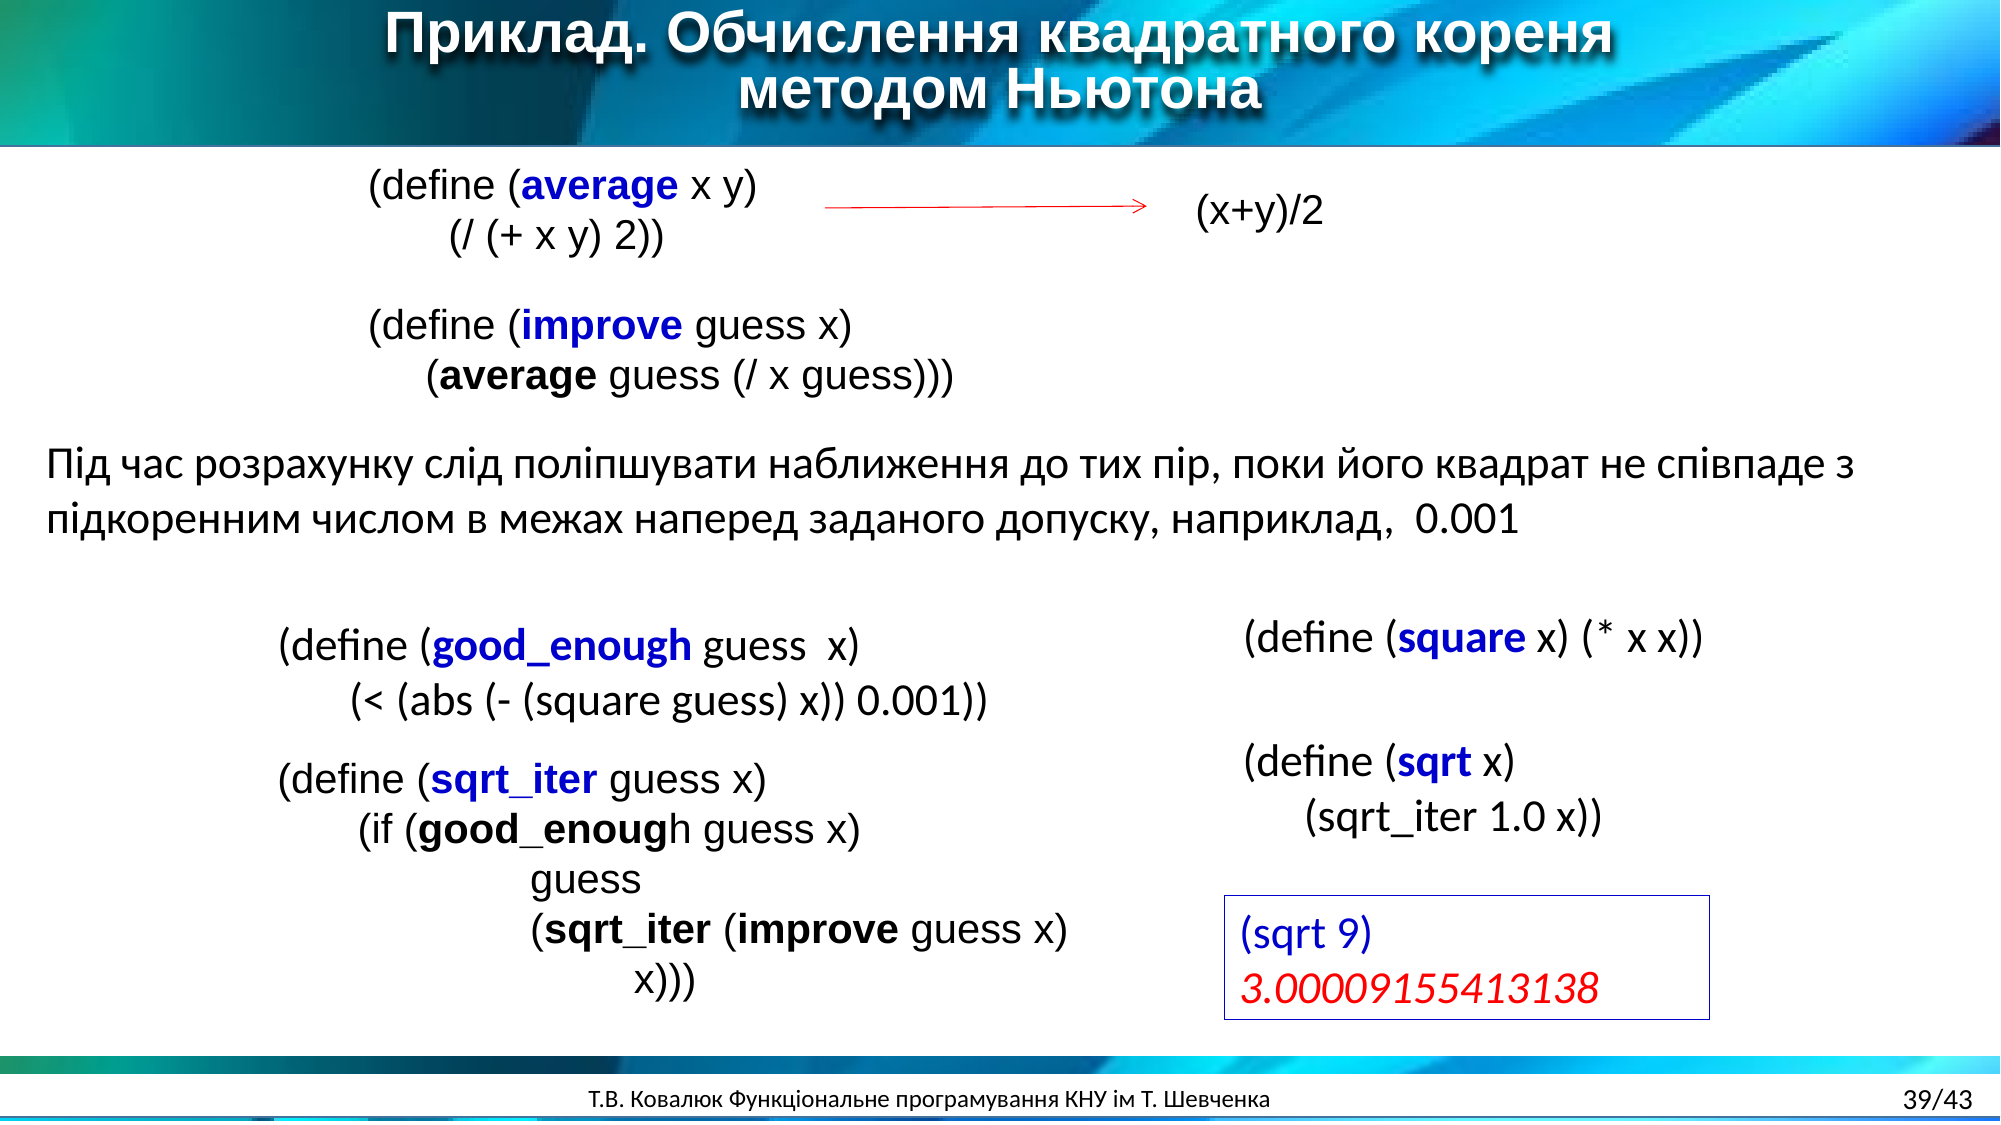

Приклад. Обчислення квадратного кореня методом Ньютона
(define (average x y)
       (/ (+ x y) 2))
(x+y)/2
(define (improve guess x)
     (average guess (/ x guess)))
Під час розрахунку слід поліпшувати наближення до тих пір, поки його квадрат не співпаде з підкоренним числом в межах наперед заданого допуску, наприклад,  0.001
(define (square x) (* x x))
(define (good_enough guess  x)
       (< (abs (- (square guess) x)) 0.001))
(define (sqrt x)
      (sqrt_iter 1.0 x))
(define (sqrt_iter guess x)
       (if (good_enough guess x)
                      guess
                      (sqrt_iter (improve guess x)
                               x)))
(sqrt 9)
3.00009155413138
39/43